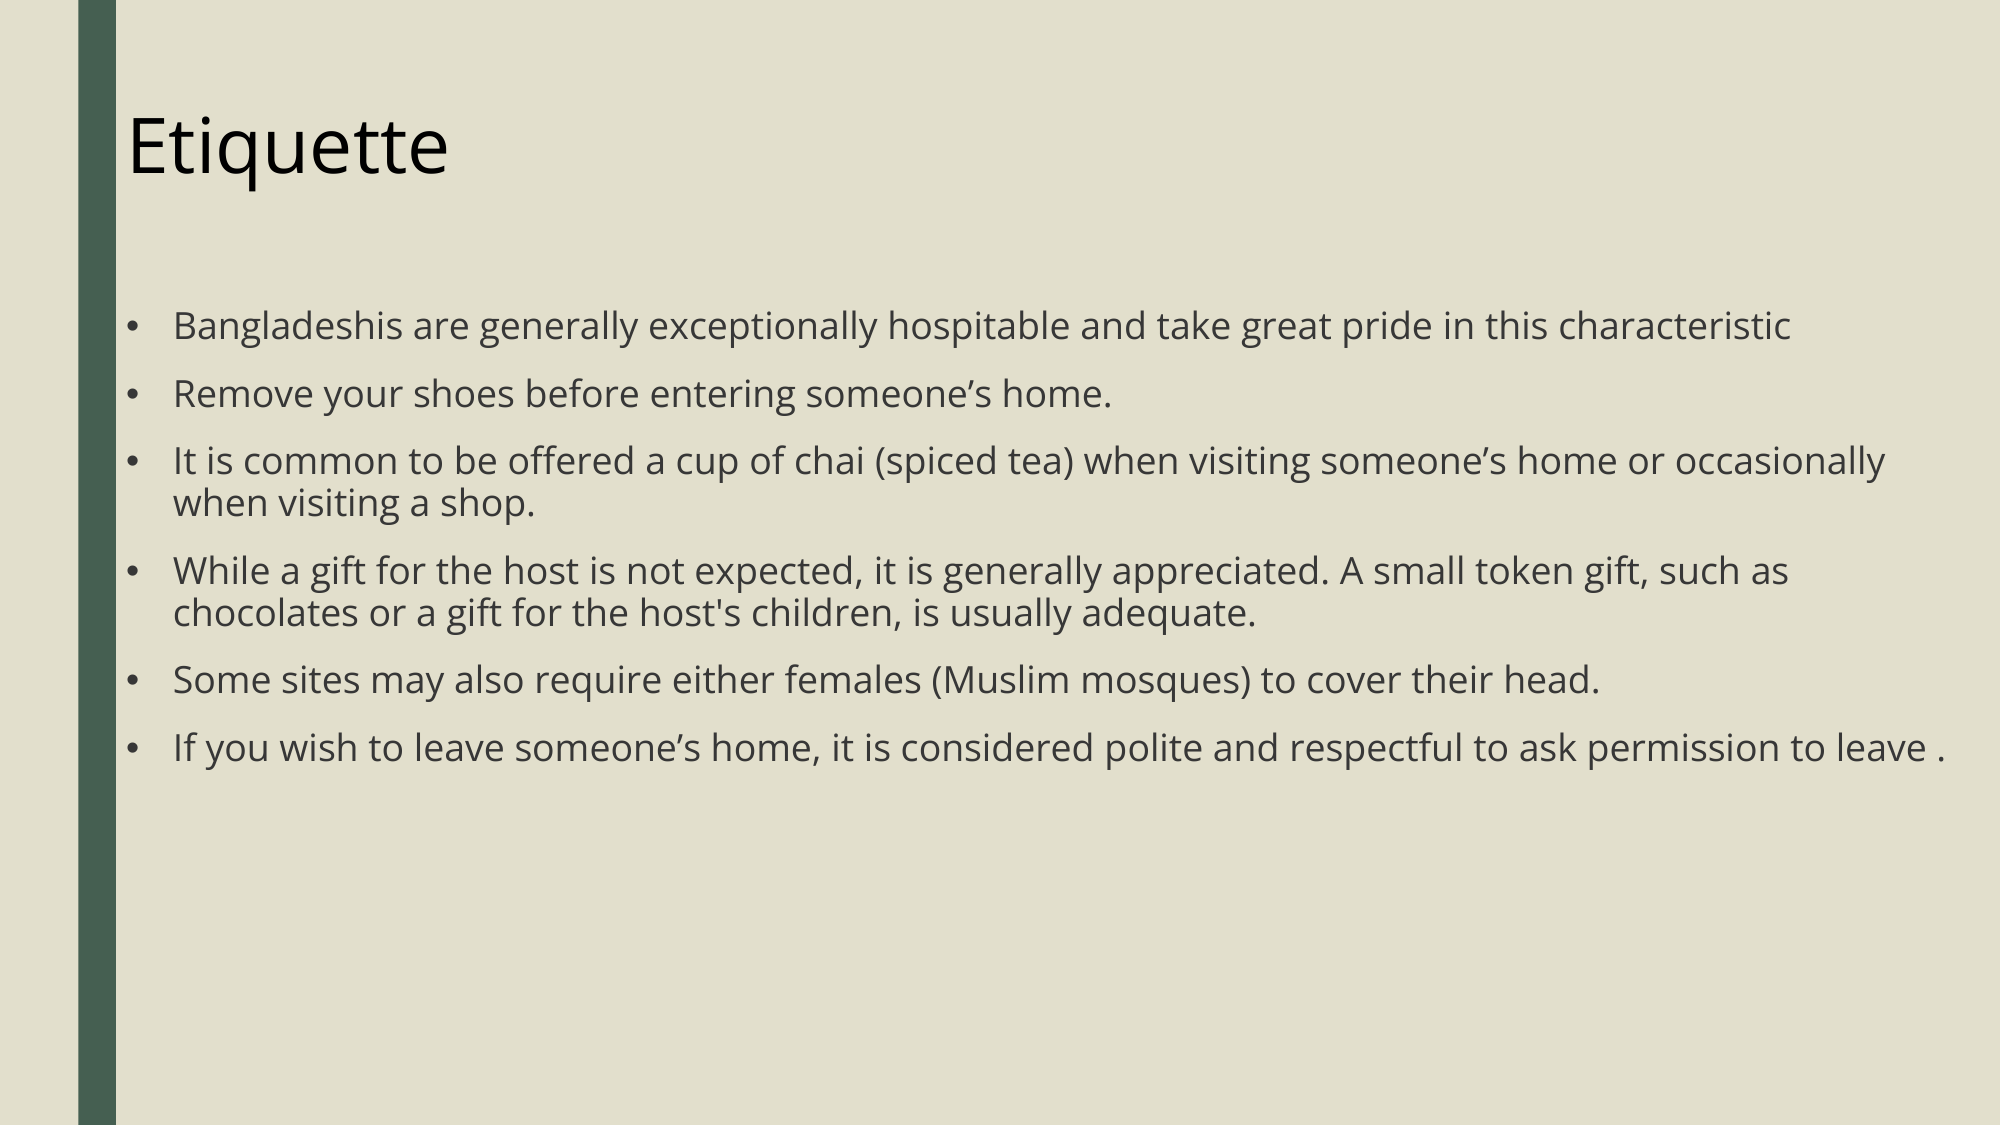

# Etiquette
Bangladeshis are generally exceptionally hospitable and take great pride in this characteristic
Remove your shoes before entering someone’s home.
It is common to be offered a cup of chai (spiced tea) when visiting someone’s home or occasionally when visiting a shop.
While a gift for the host is not expected, it is generally appreciated. A small token gift, such as chocolates or a gift for the host's children, is usually adequate.
Some sites may also require either females (Muslim mosques) to cover their head.
If you wish to leave someone’s home, it is considered polite and respectful to ask permission to leave .